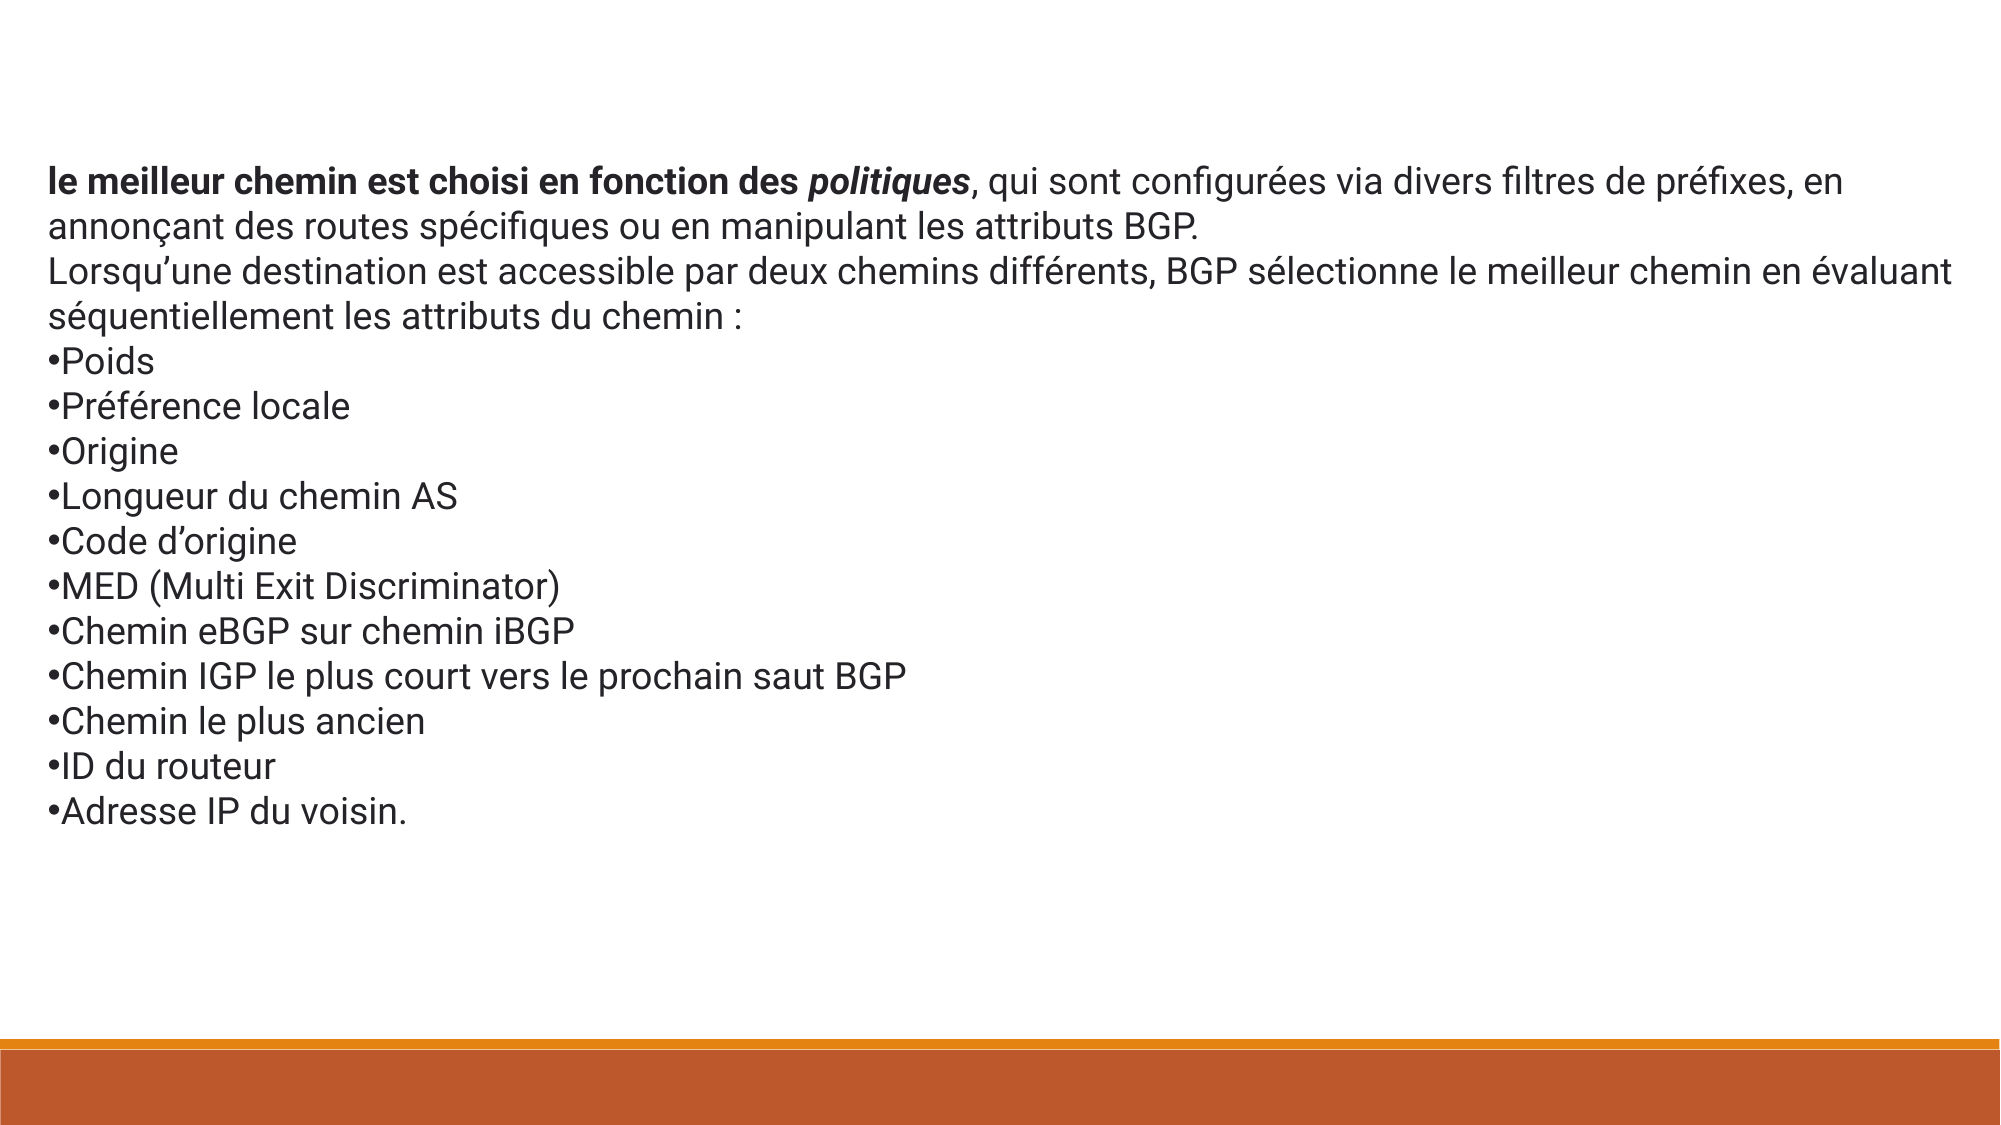

le meilleur chemin est choisi en fonction des politiques, qui sont configurées via divers filtres de préfixes, en annonçant des routes spécifiques ou en manipulant les attributs BGP.
Lorsqu’une destination est accessible par deux chemins différents, BGP sélectionne le meilleur chemin en évaluant séquentiellement les attributs du chemin :
Poids
Préférence locale
Origine
Longueur du chemin AS
Code d’origine
MED (Multi Exit Discriminator)
Chemin eBGP sur chemin iBGP
Chemin IGP le plus court vers le prochain saut BGP
Chemin le plus ancien
ID du routeur
Adresse IP du voisin.